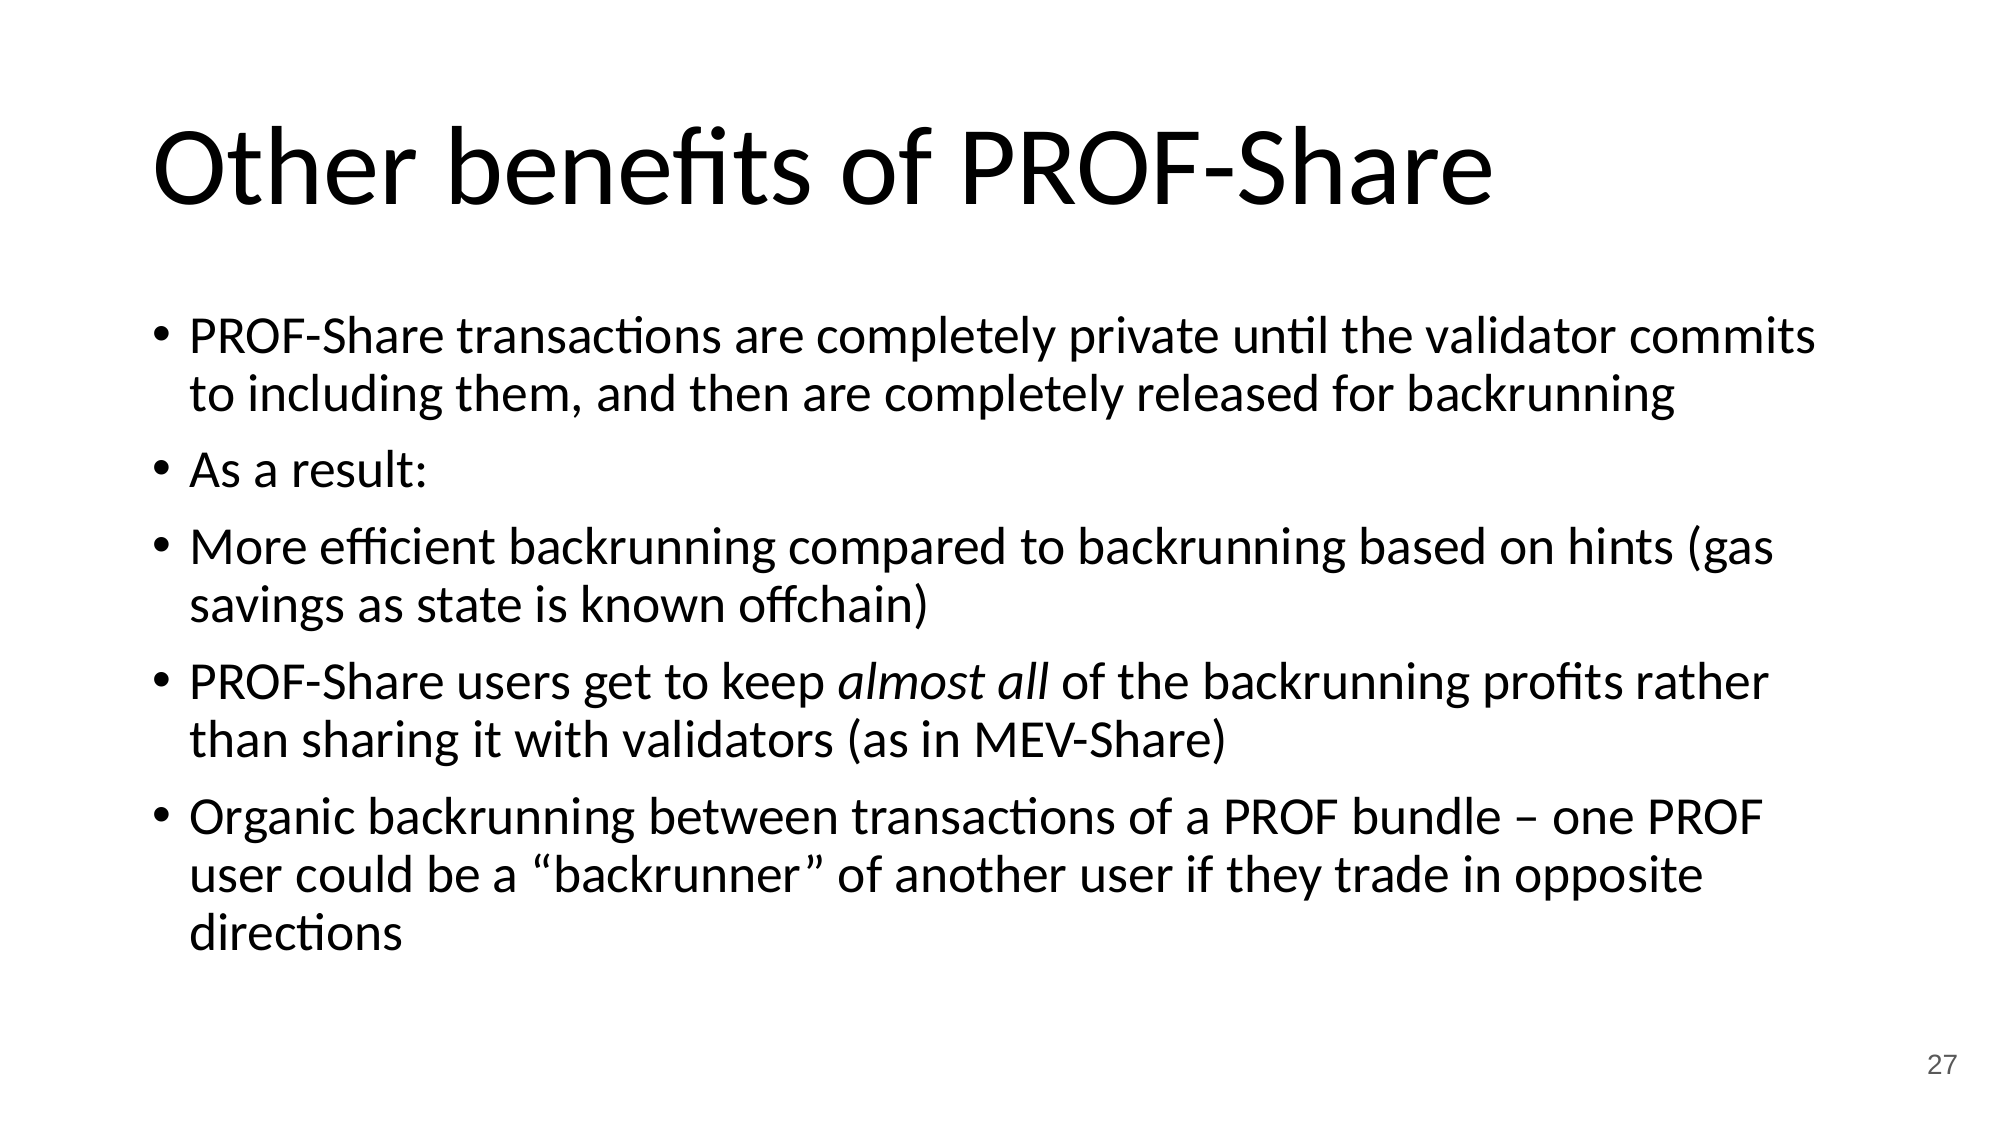

Other benefits of PROF-Share
PROF-Share transactions are completely private until the validator commits to including them, and then are completely released for backrunning
As a result:
More efficient backrunning compared to backrunning based on hints (gas savings as state is known offchain)
PROF-Share users get to keep almost all of the backrunning profits rather than sharing it with validators (as in MEV-Share)
Organic backrunning between transactions of a PROF bundle – one PROF user could be a “backrunner” of another user if they trade in opposite directions

27